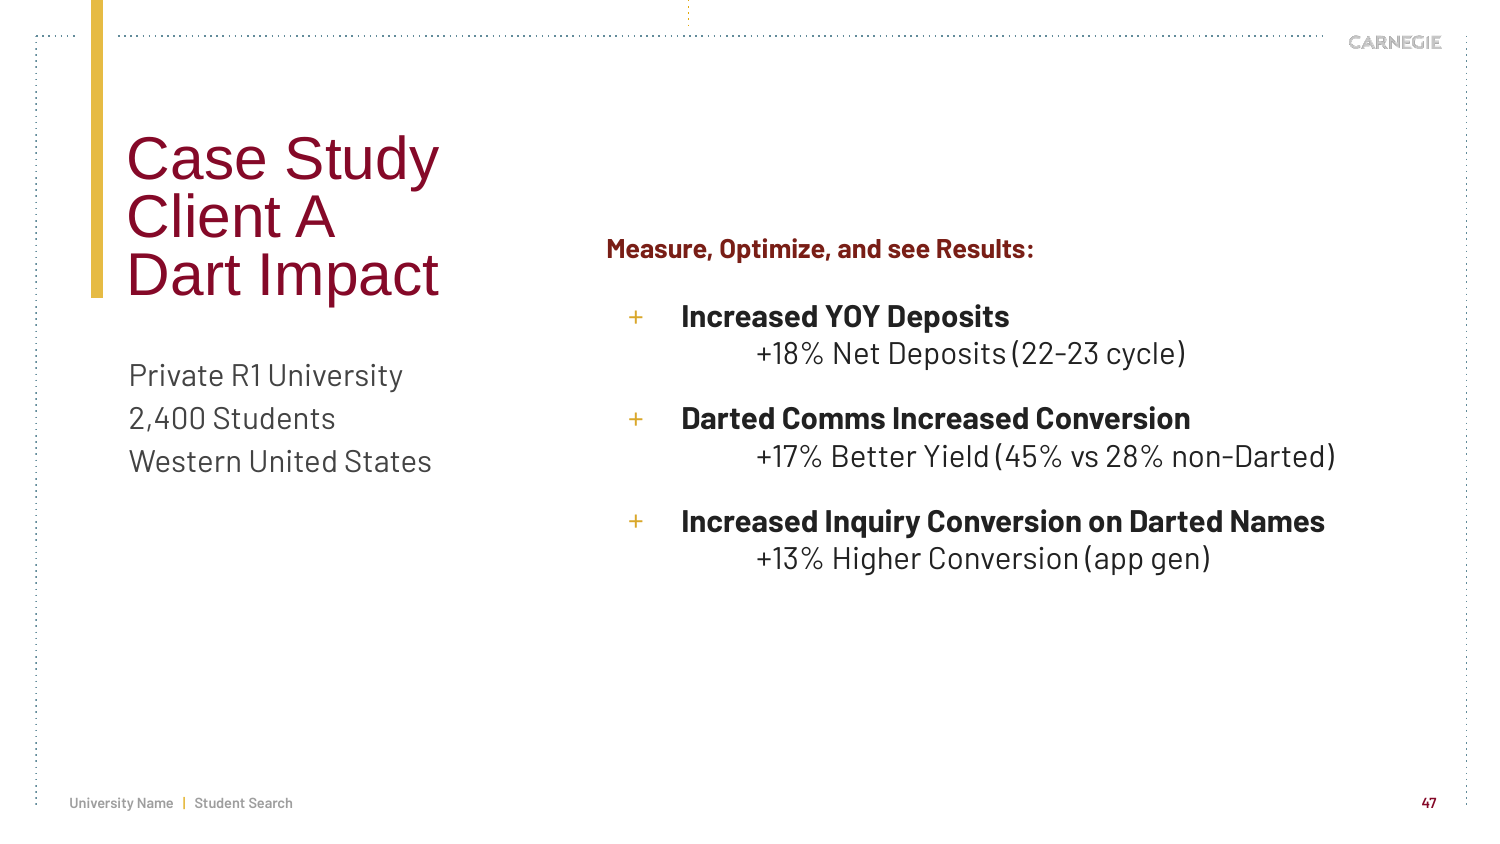

Case Study
Client A
Dart Impact
Measure, Optimize, and see Results:

Increased YOY Deposits
+18% Net Deposits (22-23 cycle)

Darted Comms Increased Conversion
+17% Better Yield (45% vs 28% non-Darted)

Increased Inquiry Conversion on Darted Names
+13% Higher Conversion (app gen)

Private R1 University
2,400 Students
Western United States

University Name   |   Student Search
47
47